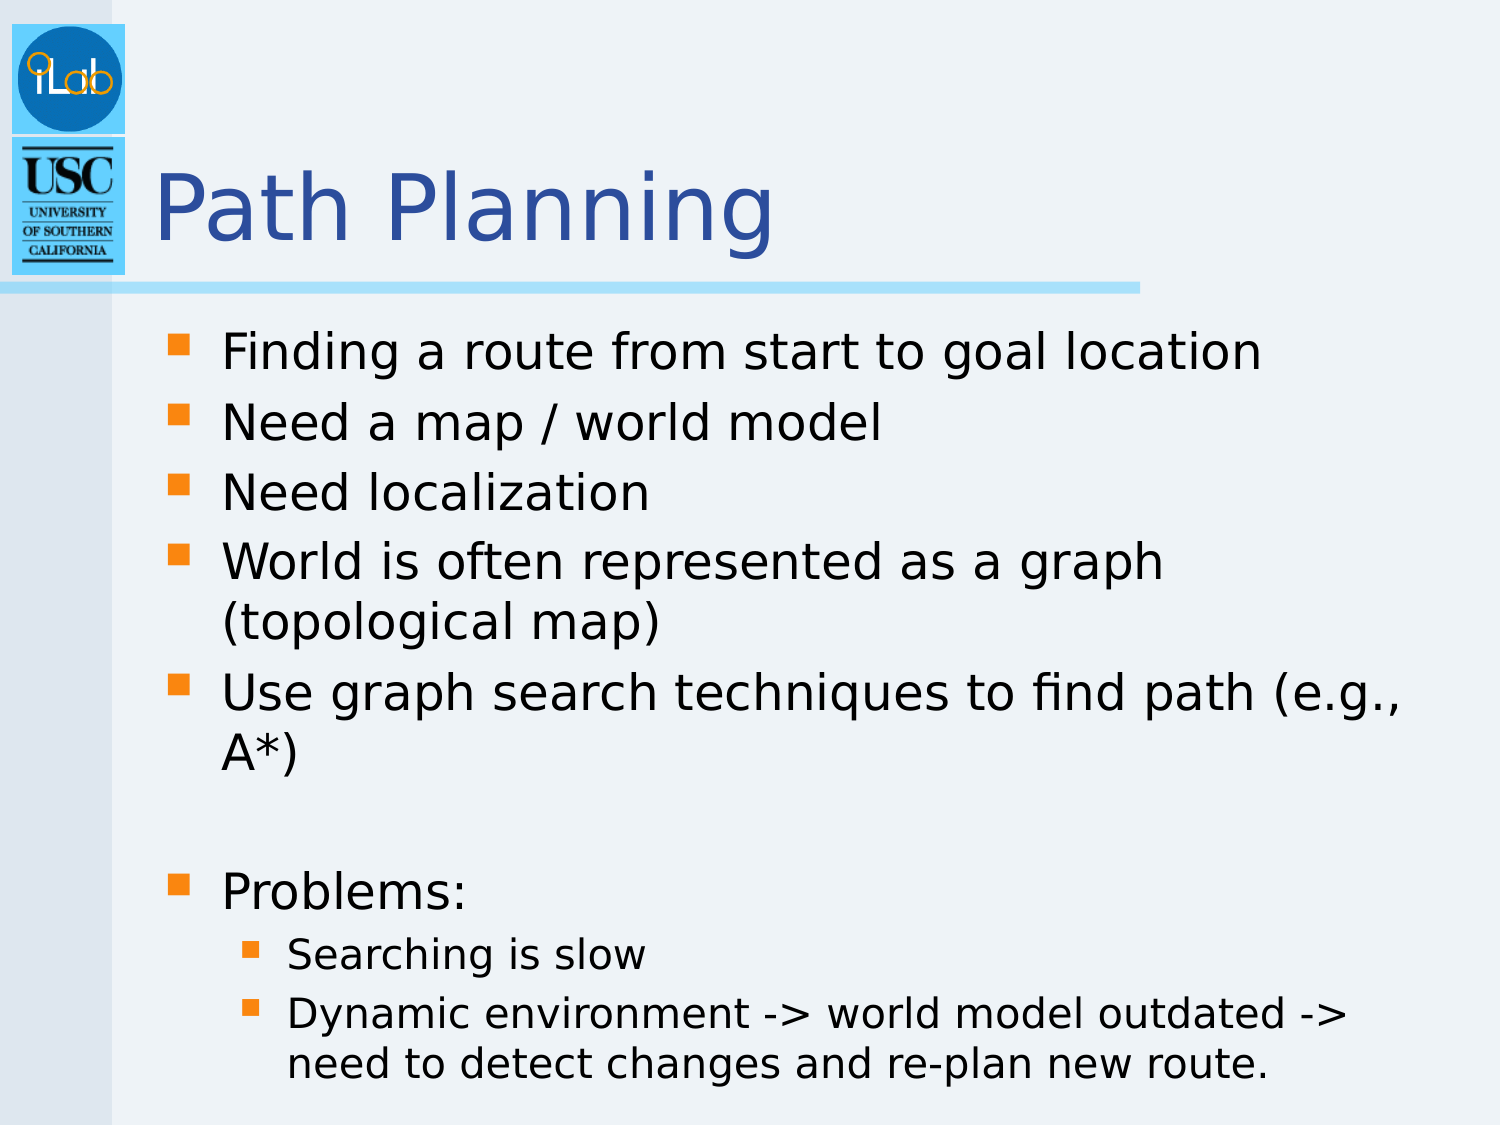

# Path Planning
Finding a route from start to goal location
Need a map / world model
Need localization
World is often represented as a graph (topological map)
Use graph search techniques to find path (e.g., A*)

Problems:
Searching is slow
Dynamic environment -> world model outdated -> need to detect changes and re-plan new route.